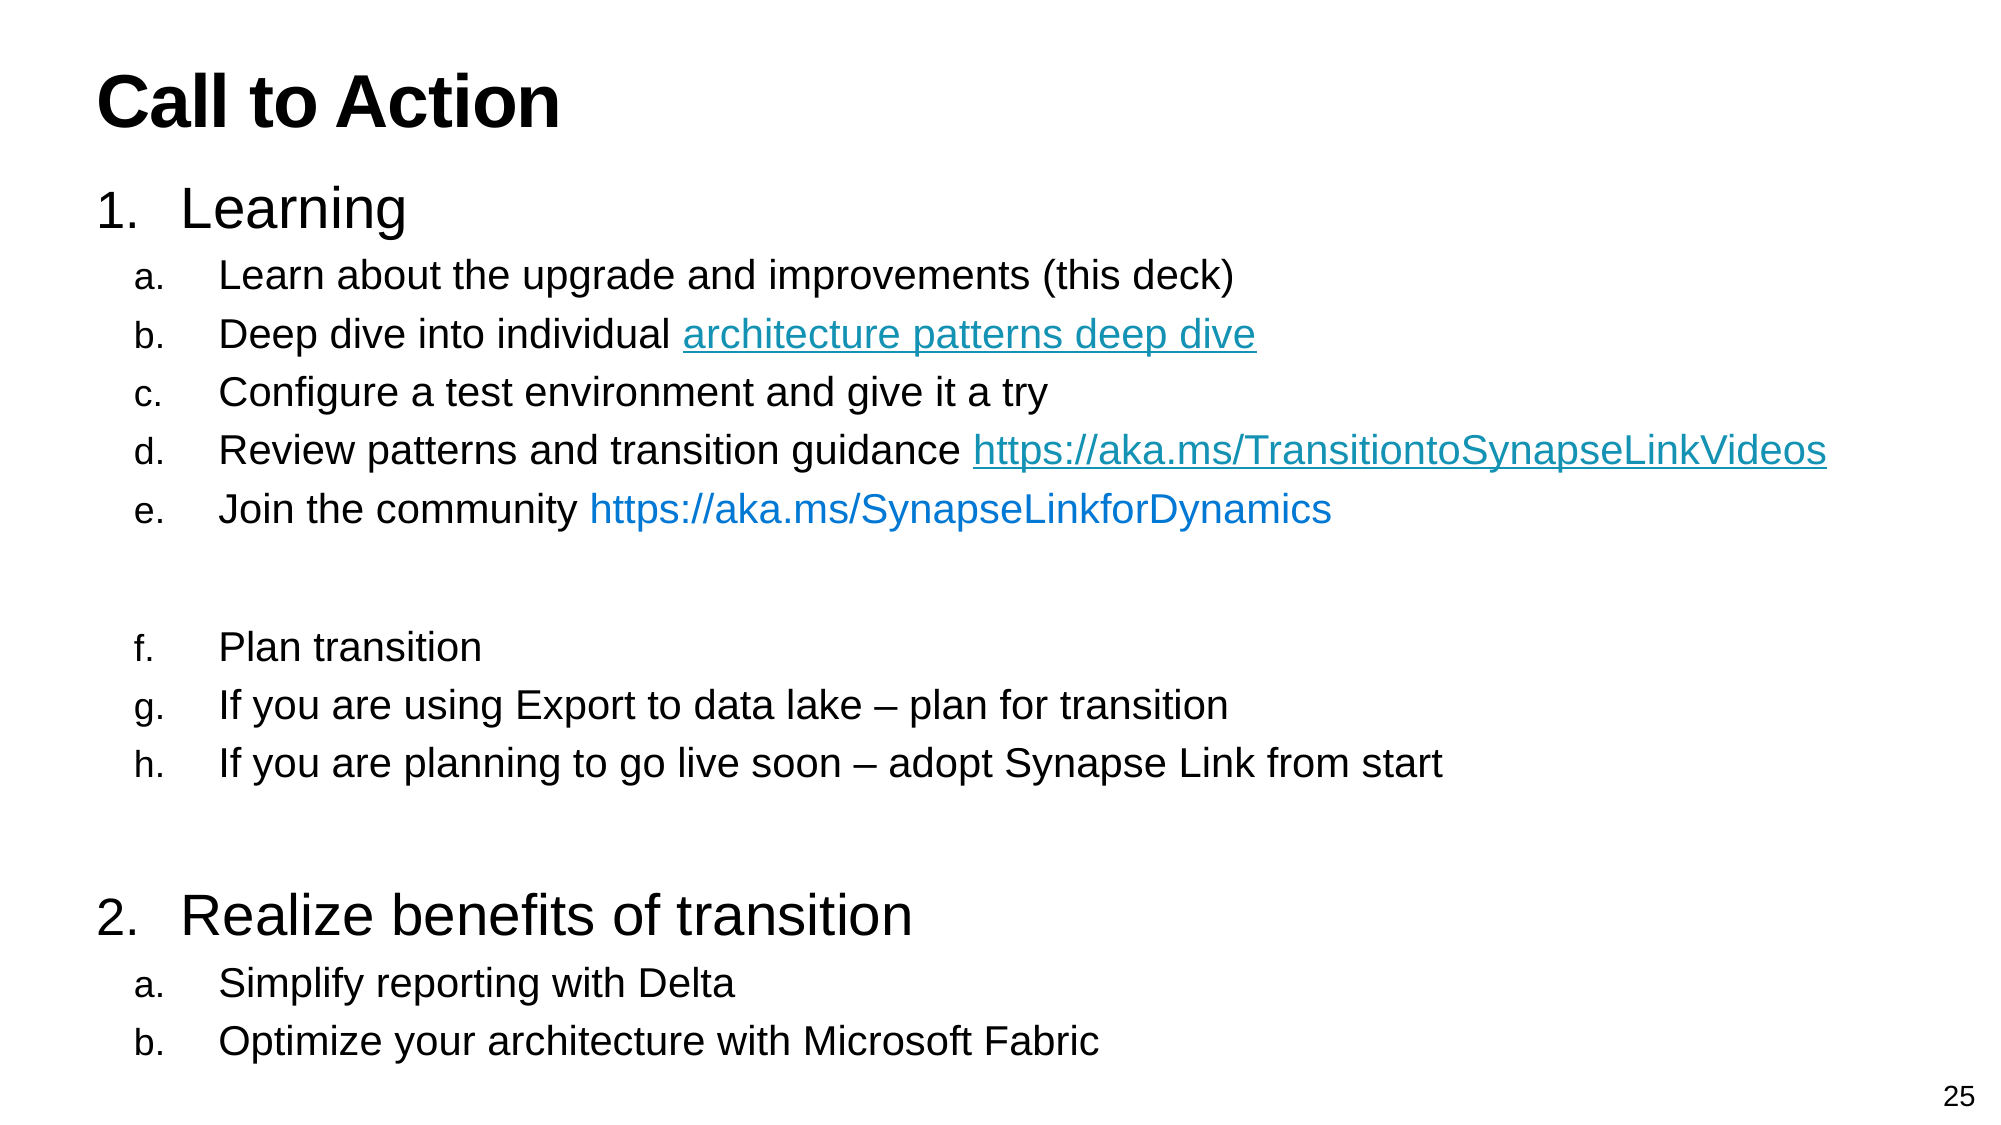

# Call to Action
Learning
Learn about the upgrade and improvements (this deck)
Deep dive into individual architecture patterns deep dive
Configure a test environment and give it a try
Review patterns and transition guidance https://aka.ms/TransitiontoSynapseLinkVideos
Join the community https://aka.ms/SynapseLinkforDynamics

Plan transition
If you are using Export to data lake – plan for transition
If you are planning to go live soon – adopt Synapse Link from start

Realize benefits of transition
Simplify reporting with Delta
Optimize your architecture with Microsoft Fabric